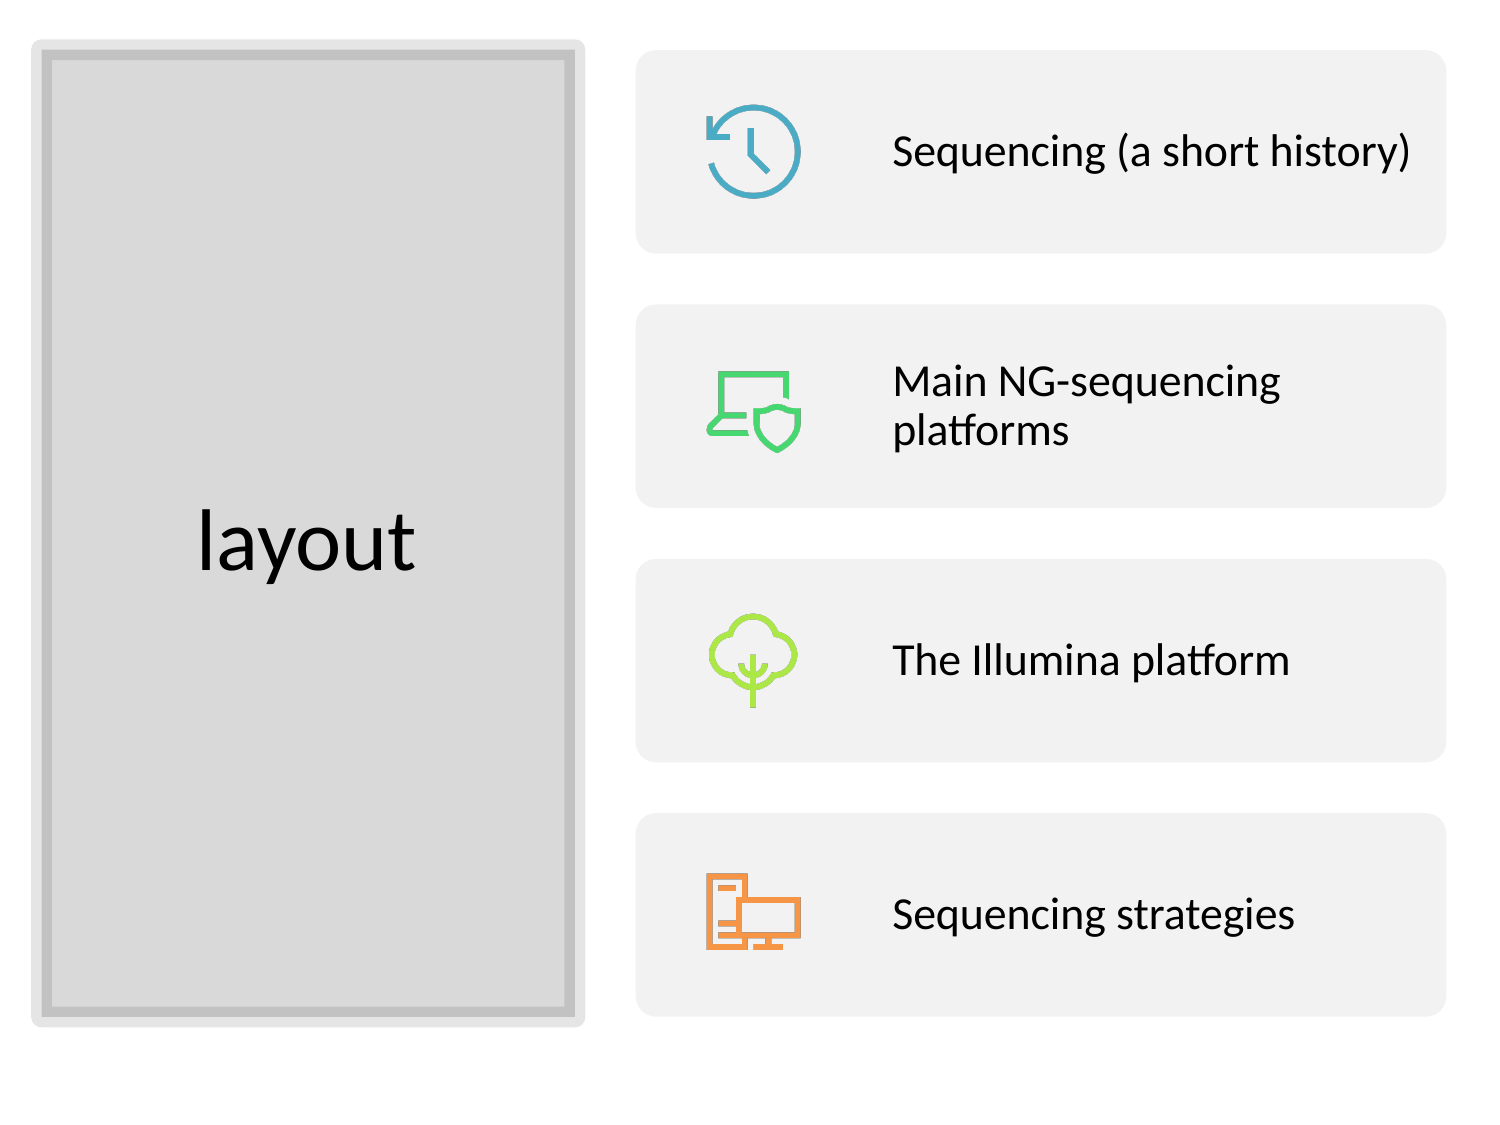

Sequencing (a short history)
Main NG-sequencing platforms
The Illumina platform
Sequencing strategies
# layout